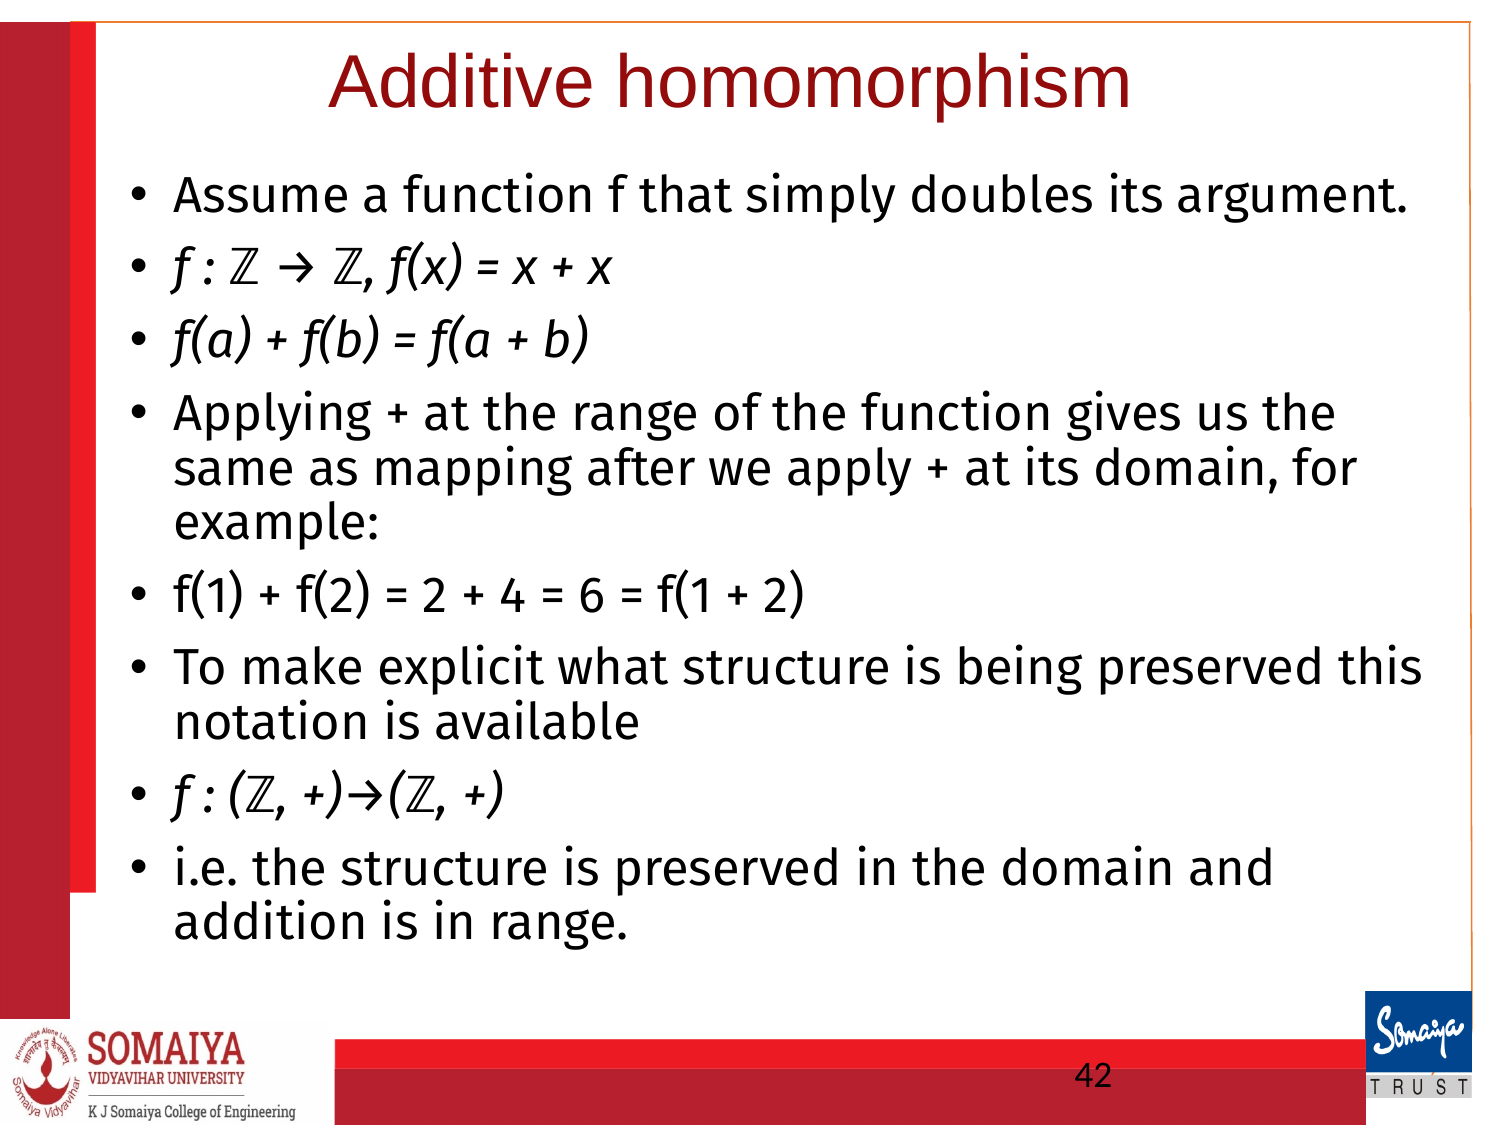

# Additive homomorphism
Assume a function f that simply doubles its argument.
f : ℤ → ℤ, f(x) = x + x
f(a) + f(b) = f(a + b)
Applying + at the range of the function gives us the same as mapping after we apply + at its domain, for example:
f(1) + f(2) = 2 + 4 = 6 = f(1 + 2)
To make explicit what structure is being preserved this notation is available
f : (ℤ, +)→(ℤ, +)
i.e. the structure is preserved in the domain and addition is in range.

42